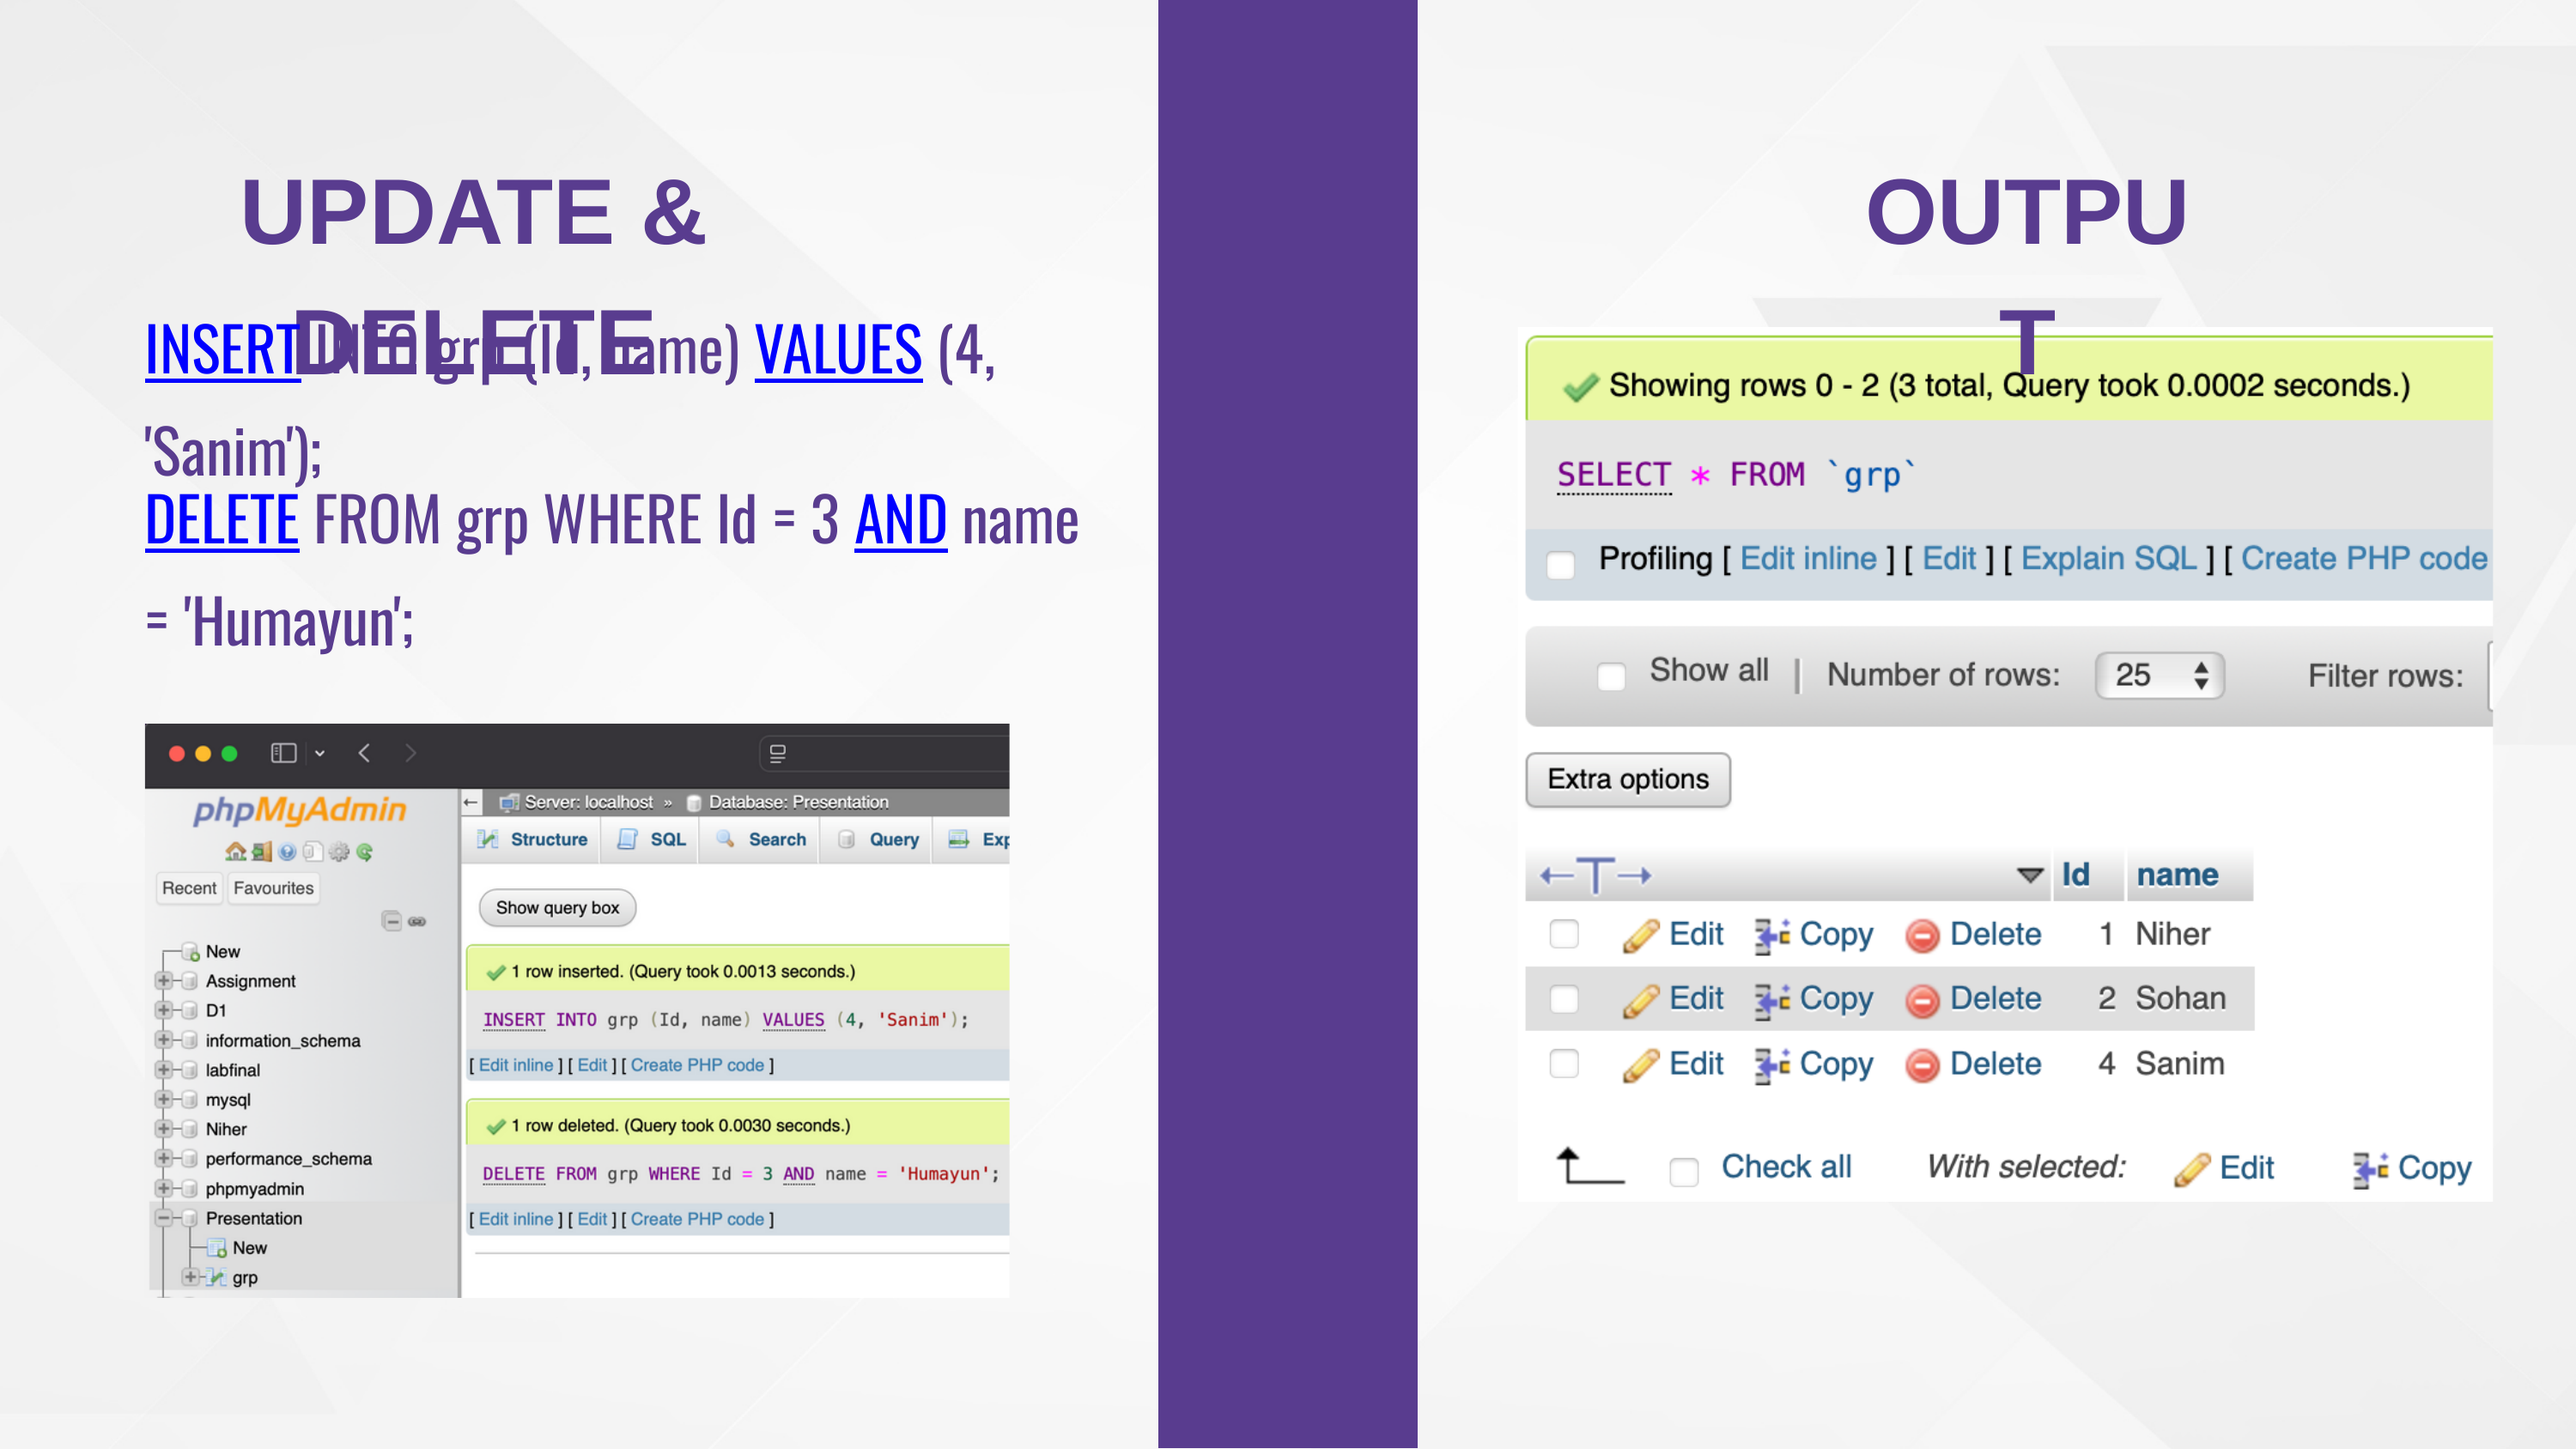

UPDATE & DELETE
OUTPUT
INSERT INTO grp (Id, name) VALUES (4, 'Sanim');
DELETE FROM grp WHERE Id = 3 AND name = 'Humayun';